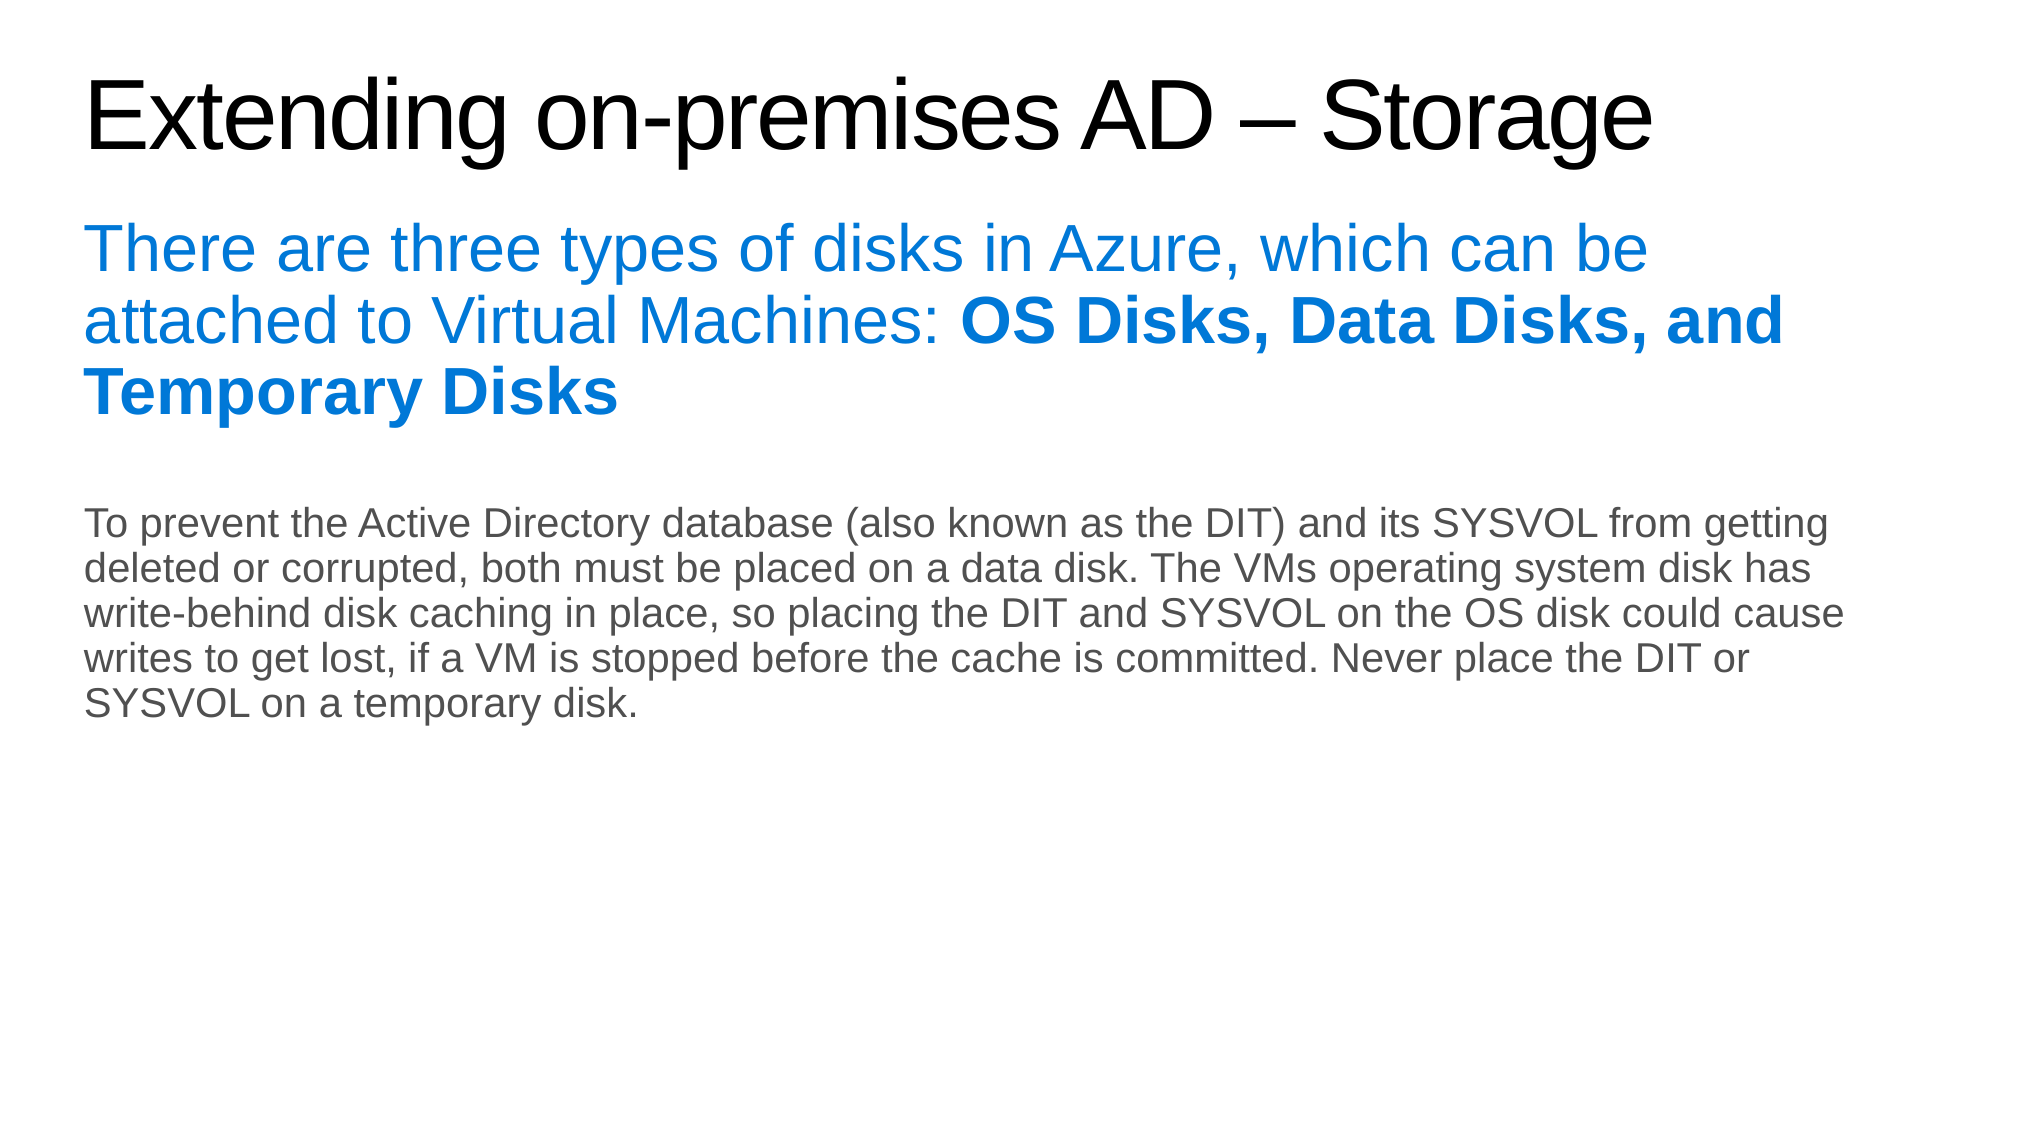

# Extending on-premises AD – Storage
There are three types of disks in Azure, which can be attached to Virtual Machines: OS Disks, Data Disks, and Temporary Disks

To prevent the Active Directory database (also known as the DIT) and its SYSVOL from getting deleted or corrupted, both must be placed on a data disk. The VMs operating system disk has write-behind disk caching in place, so placing the DIT and SYSVOL on the OS disk could cause writes to get lost, if a VM is stopped before the cache is committed. Never place the DIT or SYSVOL on a temporary disk.